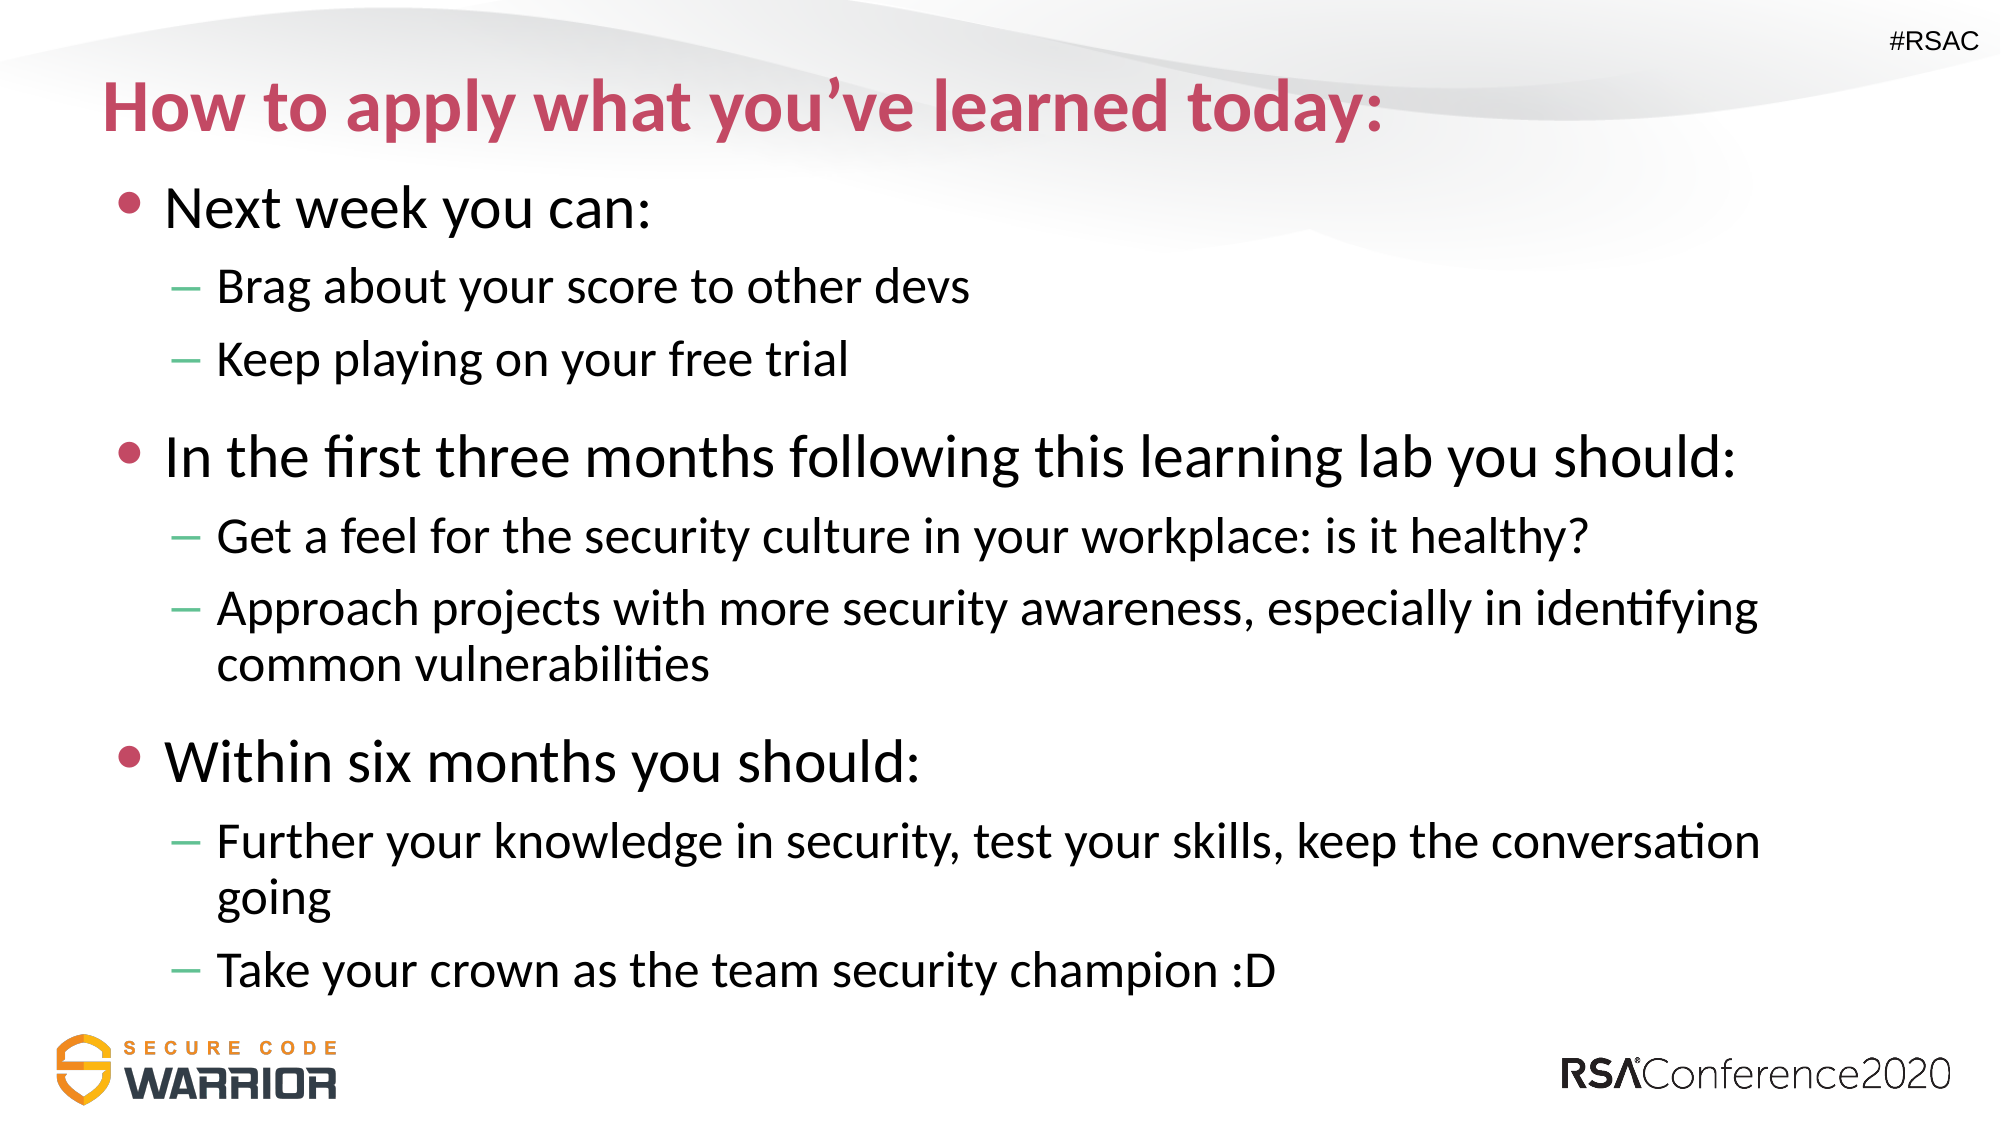

# How to apply what you’ve learned today:
Next week you can:
Brag about your score to other devs
Keep playing on your free trial
In the first three months following this learning lab you should:
Get a feel for the security culture in your workplace: is it healthy?
Approach projects with more security awareness, especially in identifying common vulnerabilities
Within six months you should:
Further your knowledge in security, test your skills, keep the conversation going
Take your crown as the team security champion :D